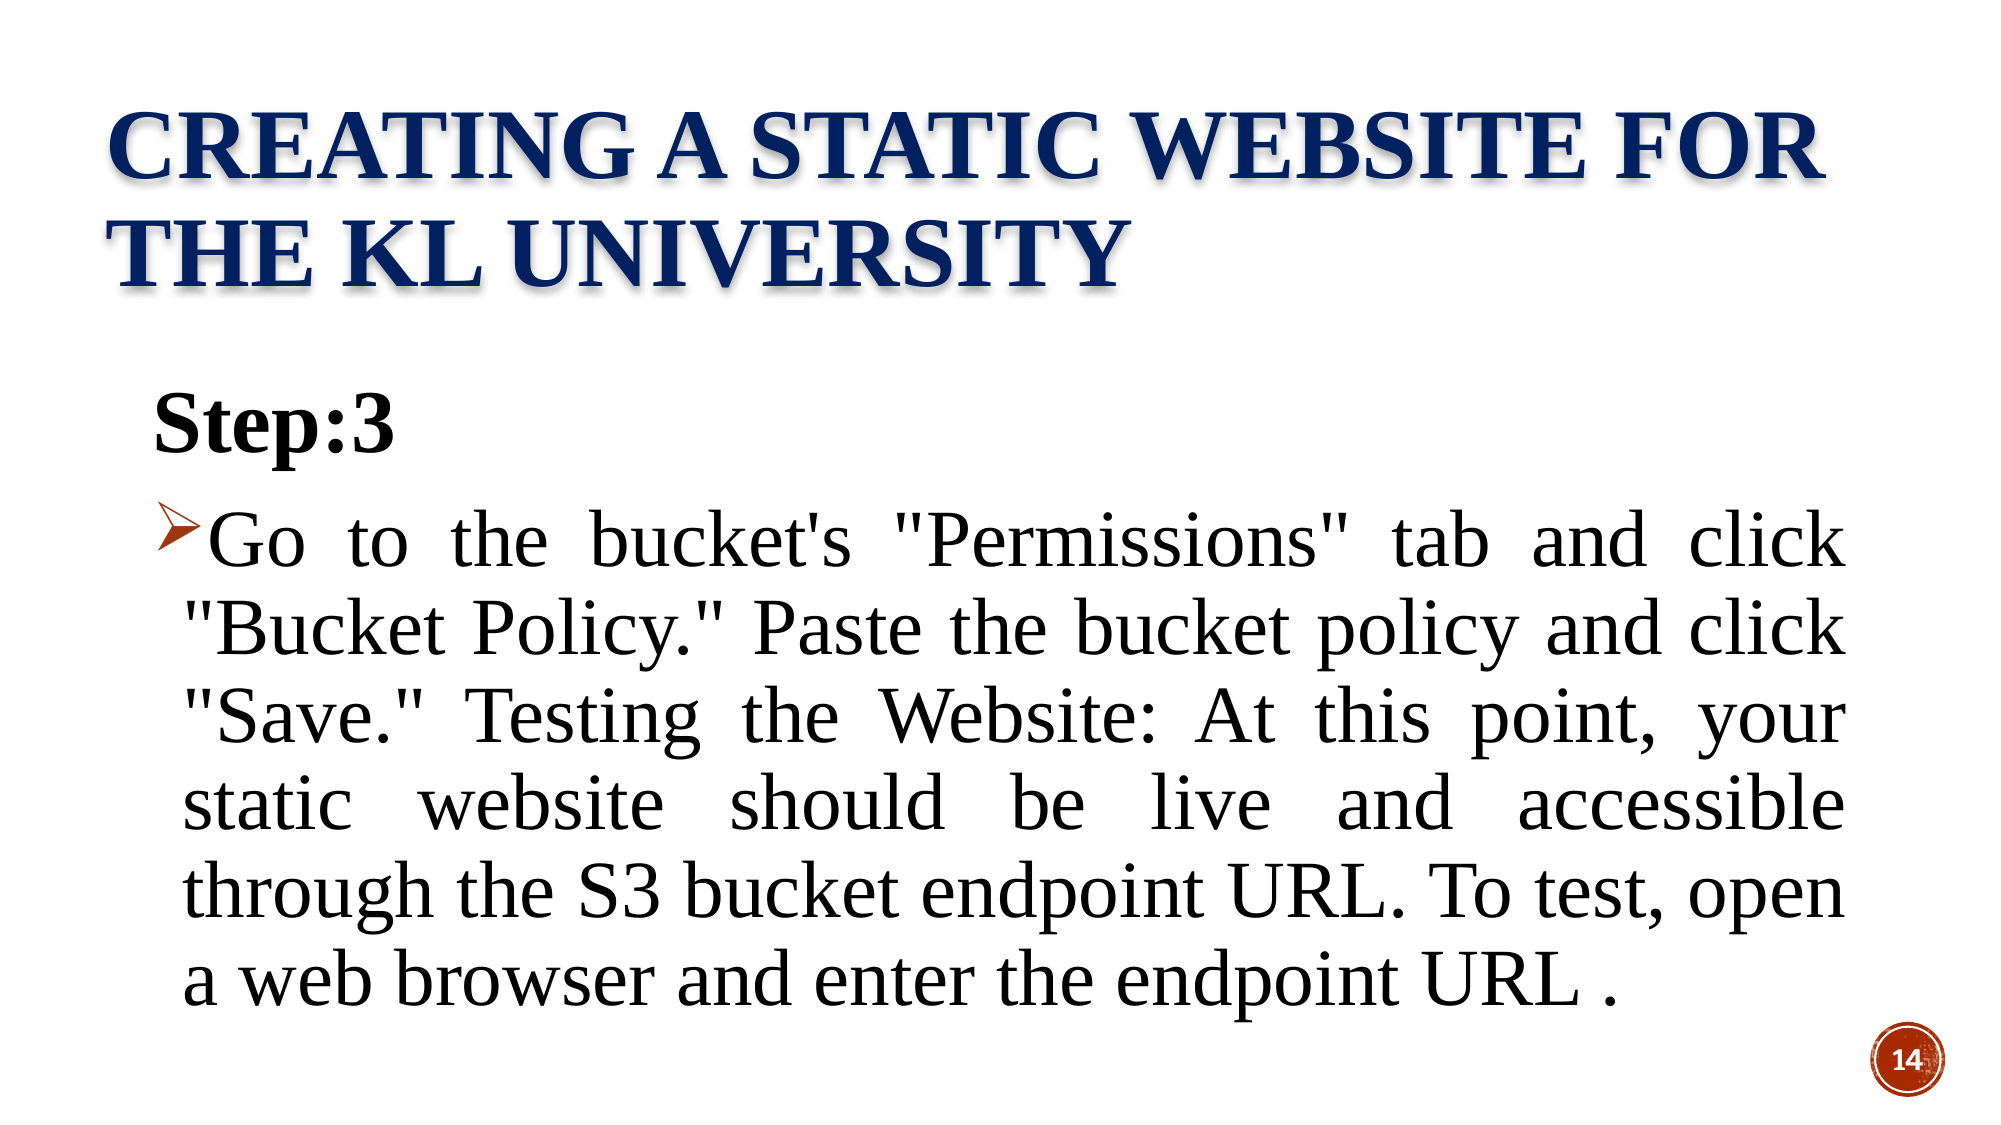

# Creating a static website for the kl university
Step:3
Go to the bucket's "Permissions" tab and click "Bucket Policy." Paste the bucket policy and click "Save." Testing the Website: At this point, your static website should be live and accessible through the S3 bucket endpoint URL. To test, open a web browser and enter the endpoint URL .
14